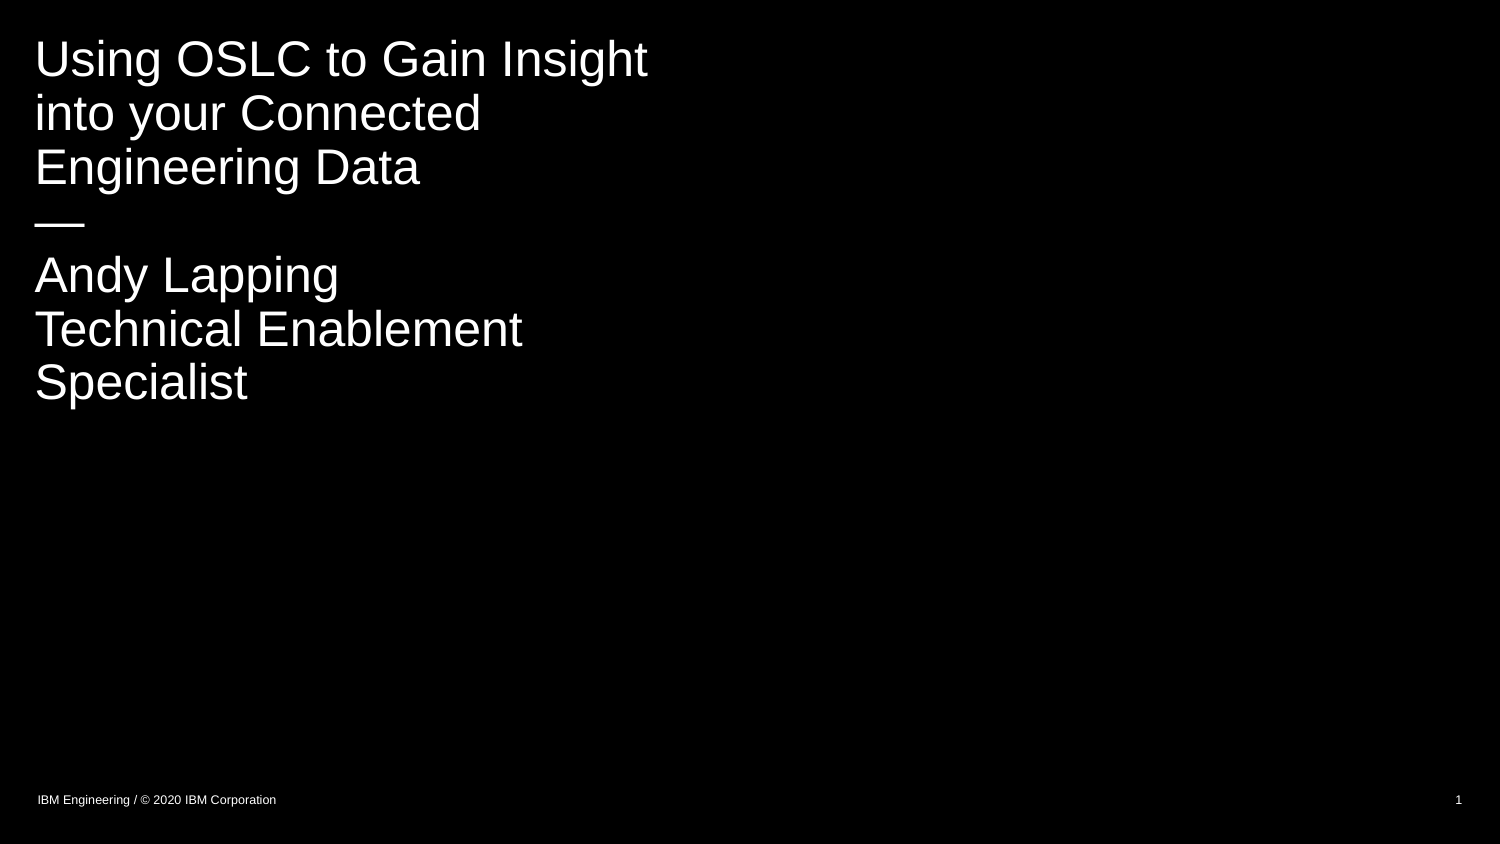

# Using OSLC to Gain Insight into your Connected Engineering Data — Andy Lapping Technical Enablement Specialist
IBM Engineering / © 2020 IBM Corporation
1